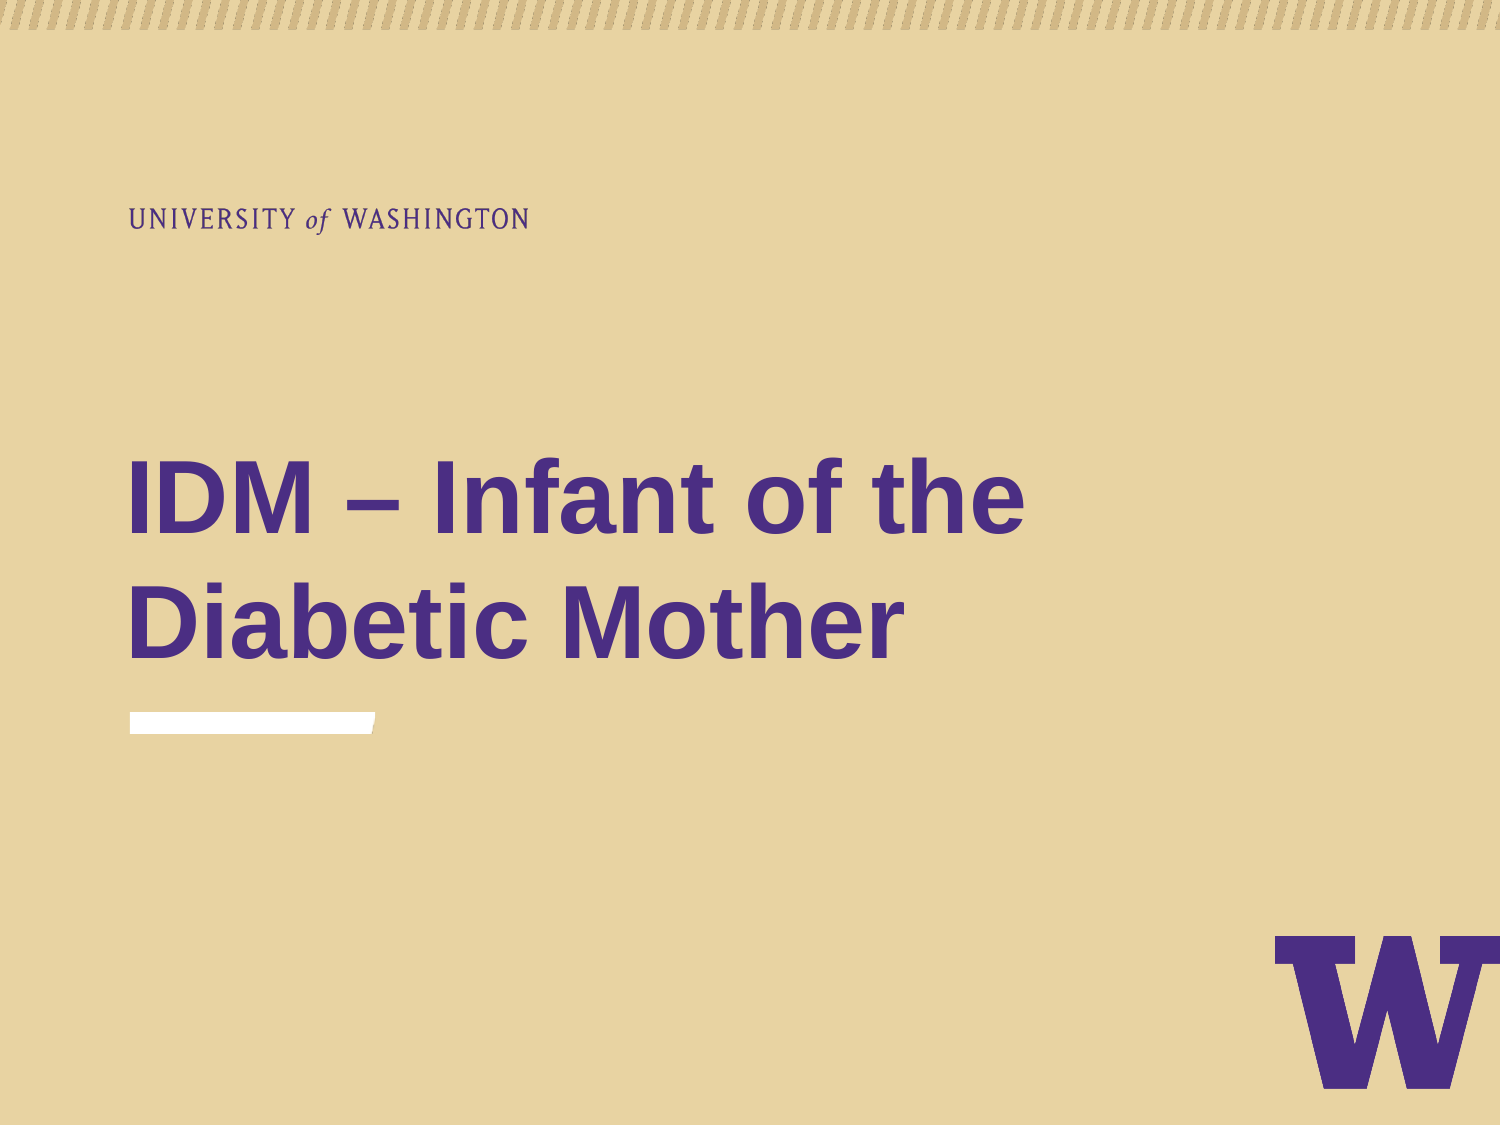

# IDM – Infant of the Diabetic Mother